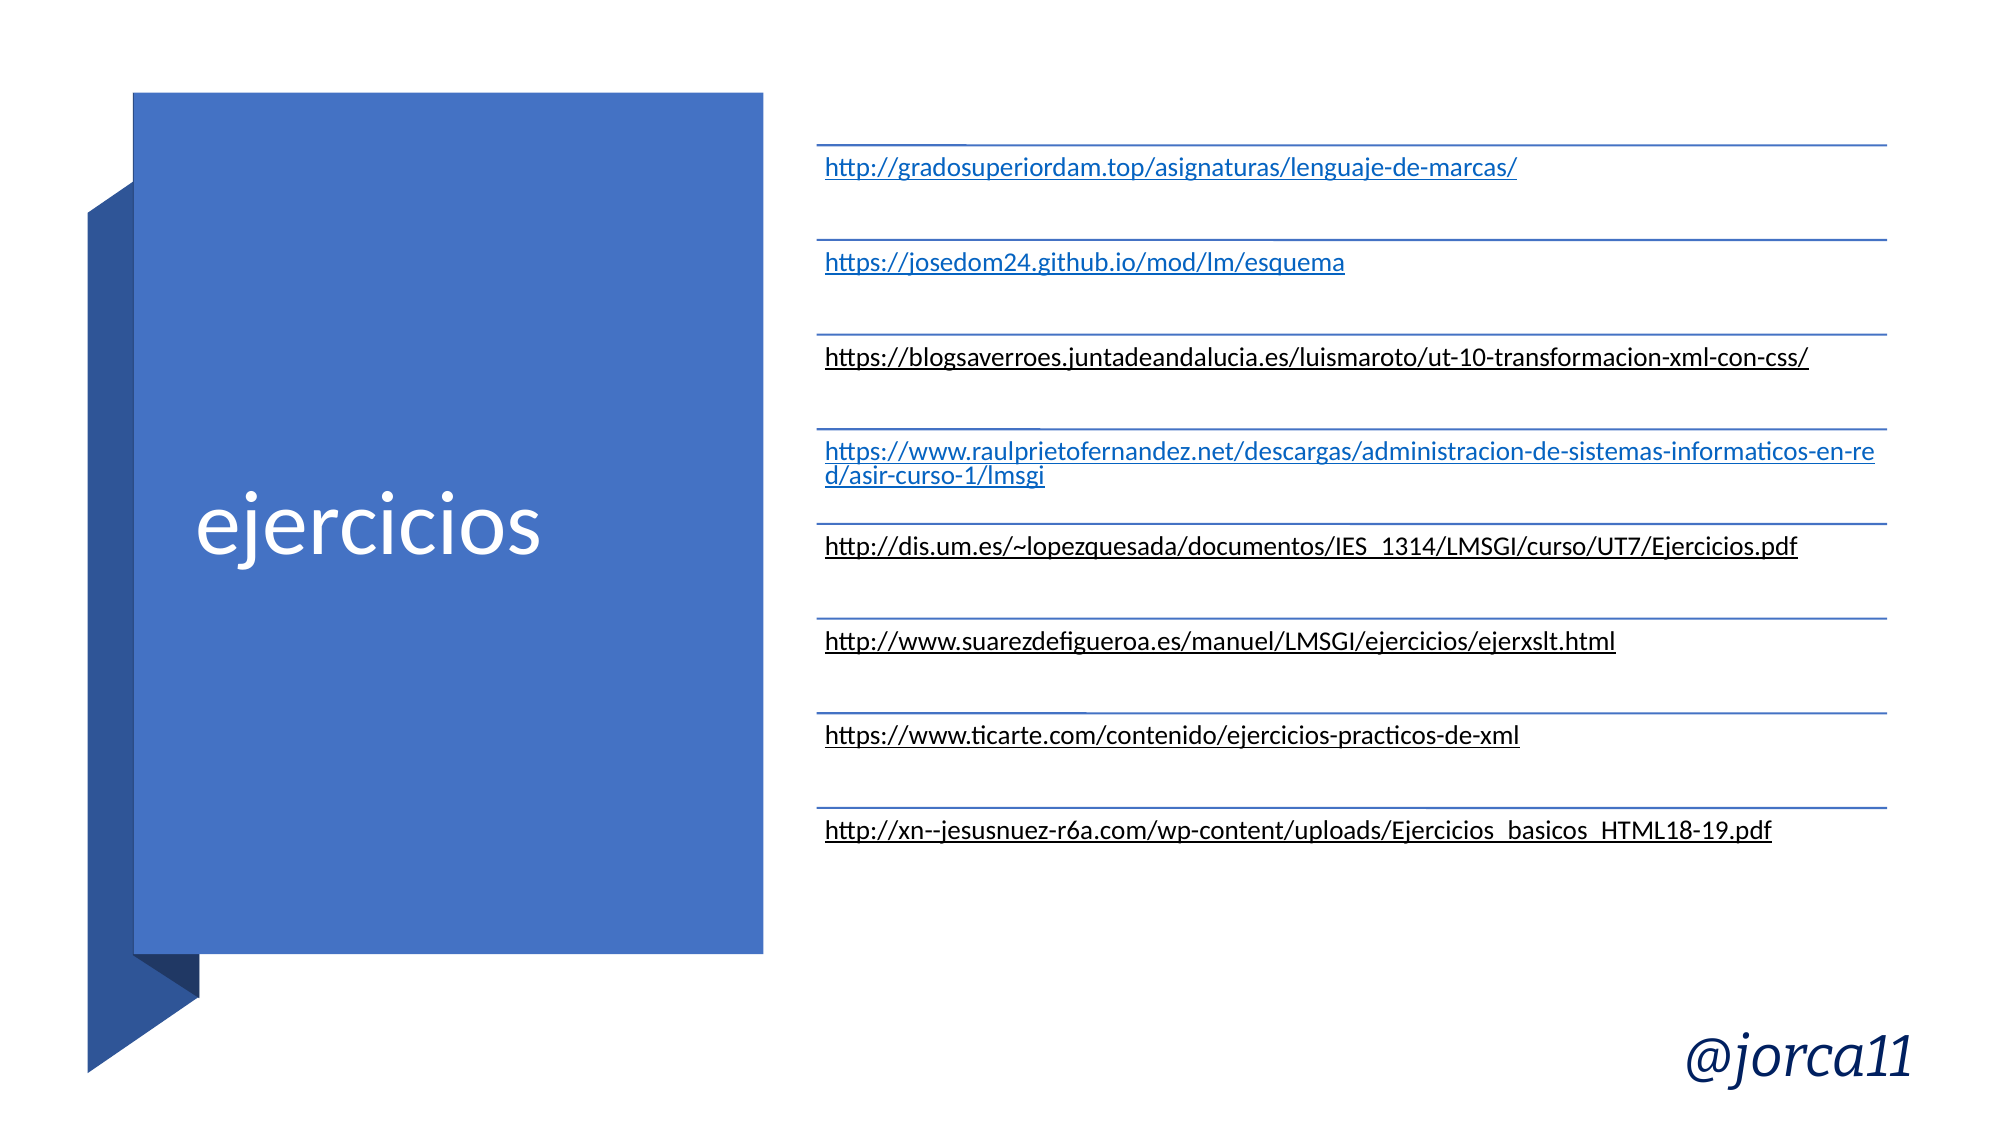

# ejercicios
http://gradosuperiordam.top/asignaturas/lenguaje-de-marcas/
https://josedom24.github.io/mod/lm/esquema
https://blogsaverroes.juntadeandalucia.es/luismaroto/ut-10-transformacion-xml-con-css/
https://www.raulprietofernandez.net/descargas/administracion-de-sistemas-informaticos-en-red/asir-curso-1/lmsgi
http://dis.um.es/~lopezquesada/documentos/IES_1314/LMSGI/curso/UT7/Ejercicios.pdf
http://www.suarezdefigueroa.es/manuel/LMSGI/ejercicios/ejerxslt.html
https://www.ticarte.com/contenido/ejercicios-practicos-de-xml
http://xn--jesusnuez-r6a.com/wp-content/uploads/Ejercicios_basicos_HTML18-19.pdf
@jorca11